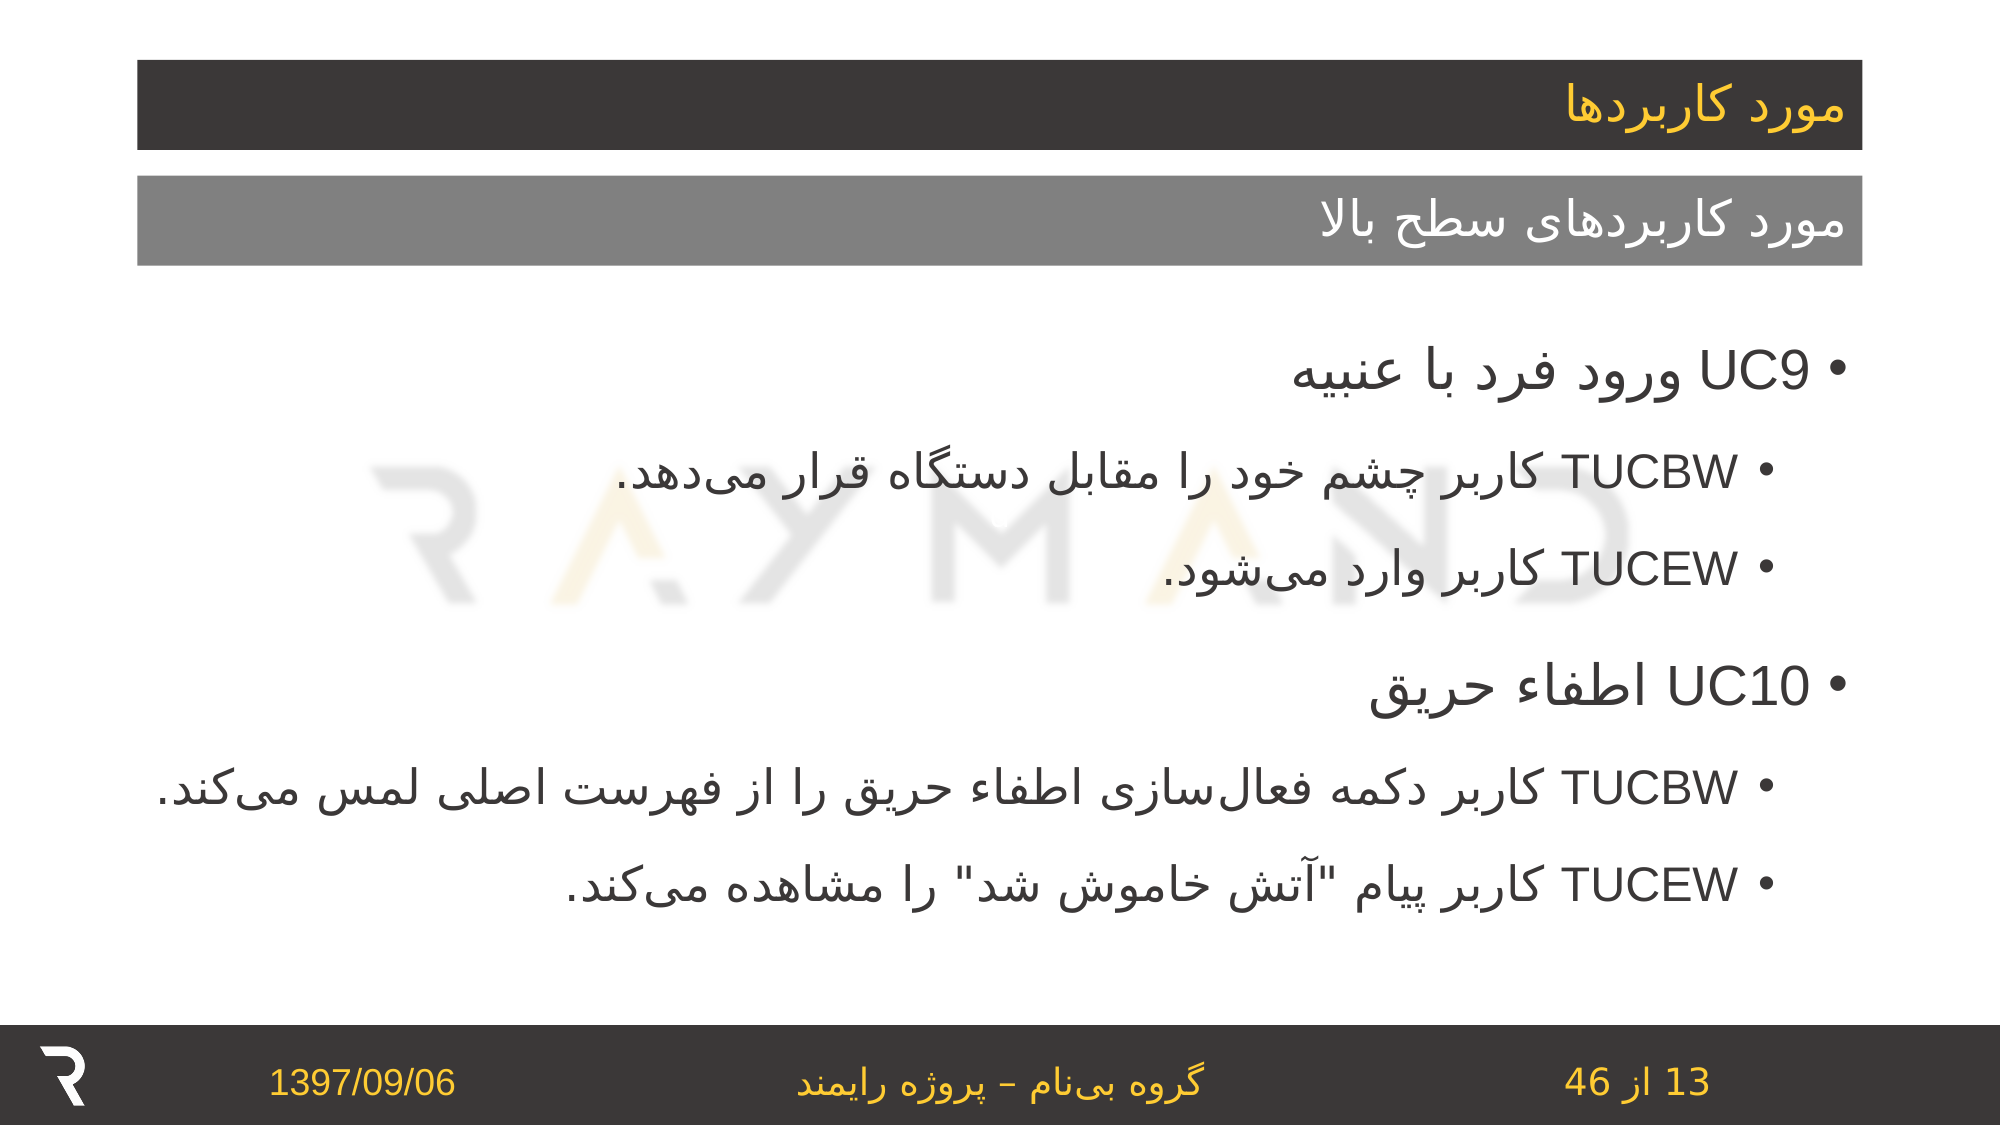

# مورد کاربردها
مورد کاربردهای سطح بالا
UC9 ورود فرد با عنبیه
TUCBW کاربر چشم خود را مقابل دستگاه قرار می‌دهد.
TUCEW کاربر وارد می‌شود.
UC10 اطفاء حریق
TUCBW کاربر دکمه فعال‌سازی اطفاء حریق را از فهرست اصلی لمس می‌کند.
TUCEW کاربر پیام "آتش خاموش شد" را مشاهده می‌کند.